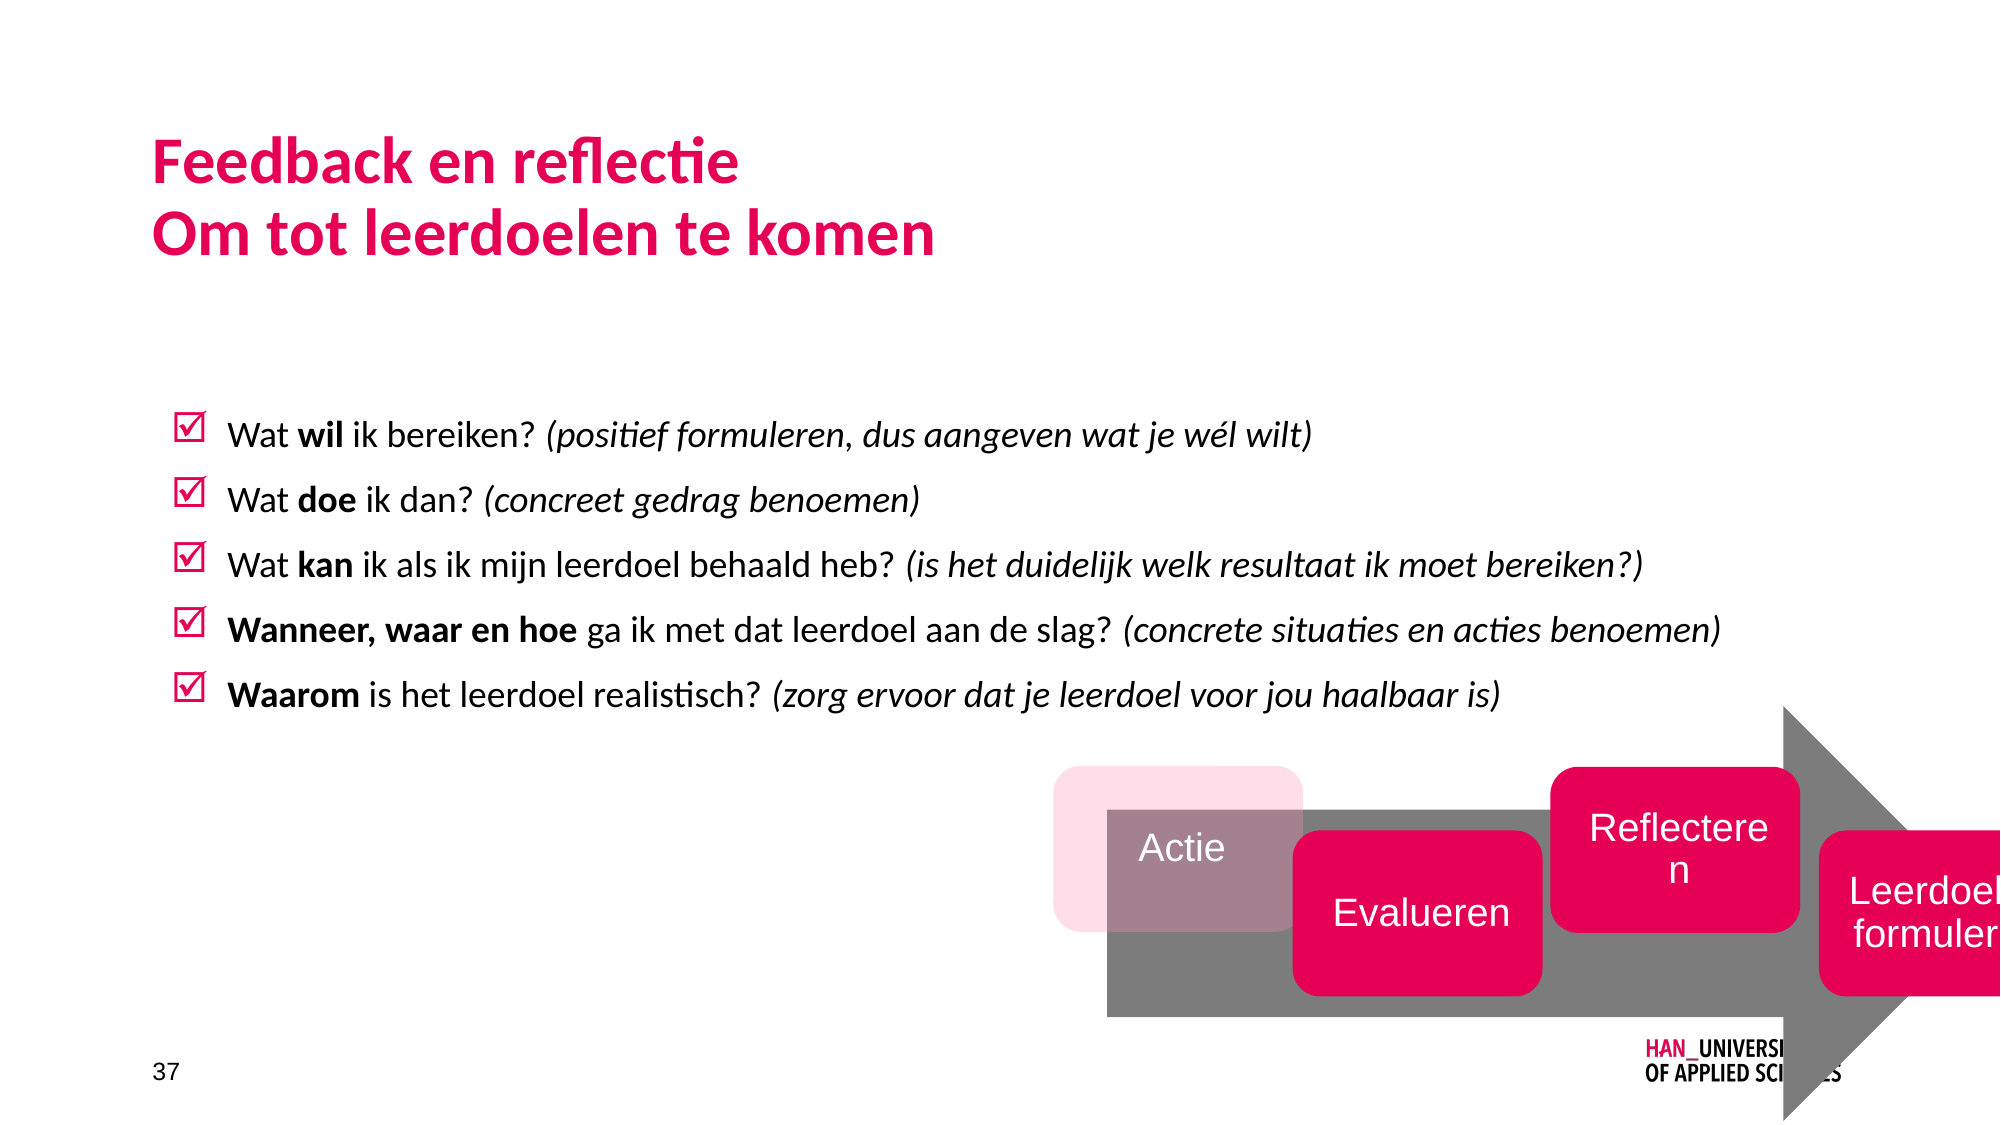

# Feedback en reflectie Om tot leerdoelen te komen
Wat wil ik bereiken? (positief formuleren, dus aangeven wat je wél wilt)
Wat doe ik dan? (concreet gedrag benoemen)
Wat kan ik als ik mijn leerdoel behaald heb? (is het duidelijk welk resultaat ik moet bereiken?)
Wanneer, waar en hoe ga ik met dat leerdoel aan de slag? (concrete situaties en acties benoemen)
Waarom is het leerdoel realistisch? (zorg ervoor dat je leerdoel voor jou haalbaar is)
Actie
Evalueren
Reflecteren
Leerdoelen formuleren
37